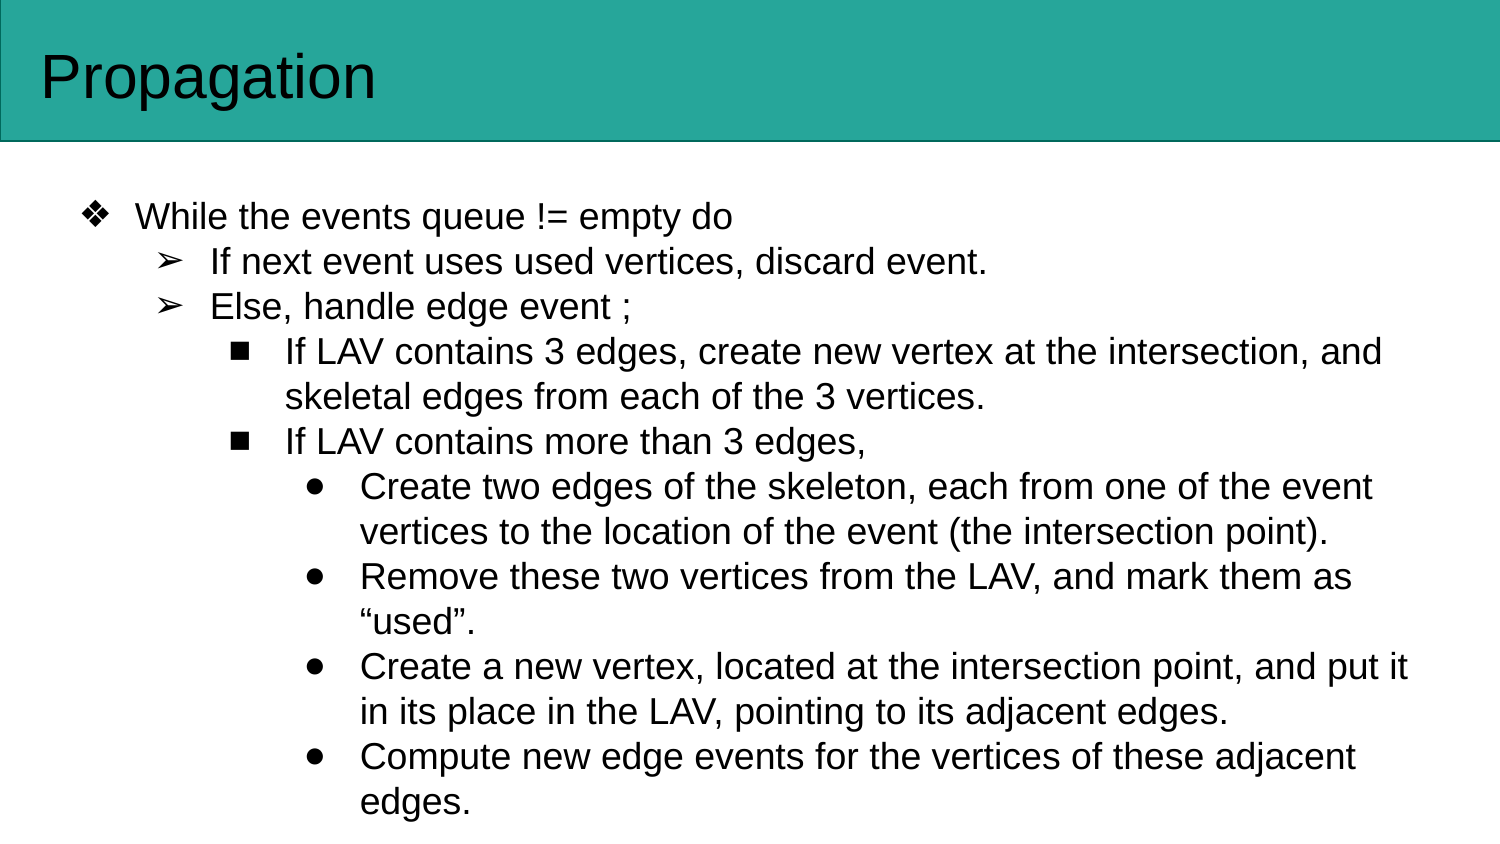

Propagation
While the events queue != empty do
If next event uses used vertices, discard event.
Else, handle edge event ;
If LAV contains 3 edges, create new vertex at the intersection, and skeletal edges from each of the 3 vertices.
If LAV contains more than 3 edges,
Create two edges of the skeleton, each from one of the event vertices to the location of the event (the intersection point).
Remove these two vertices from the LAV, and mark them as “used”.
Create a new vertex, located at the intersection point, and put it in its place in the LAV, pointing to its adjacent edges.
Compute new edge events for the vertices of these adjacent edges.